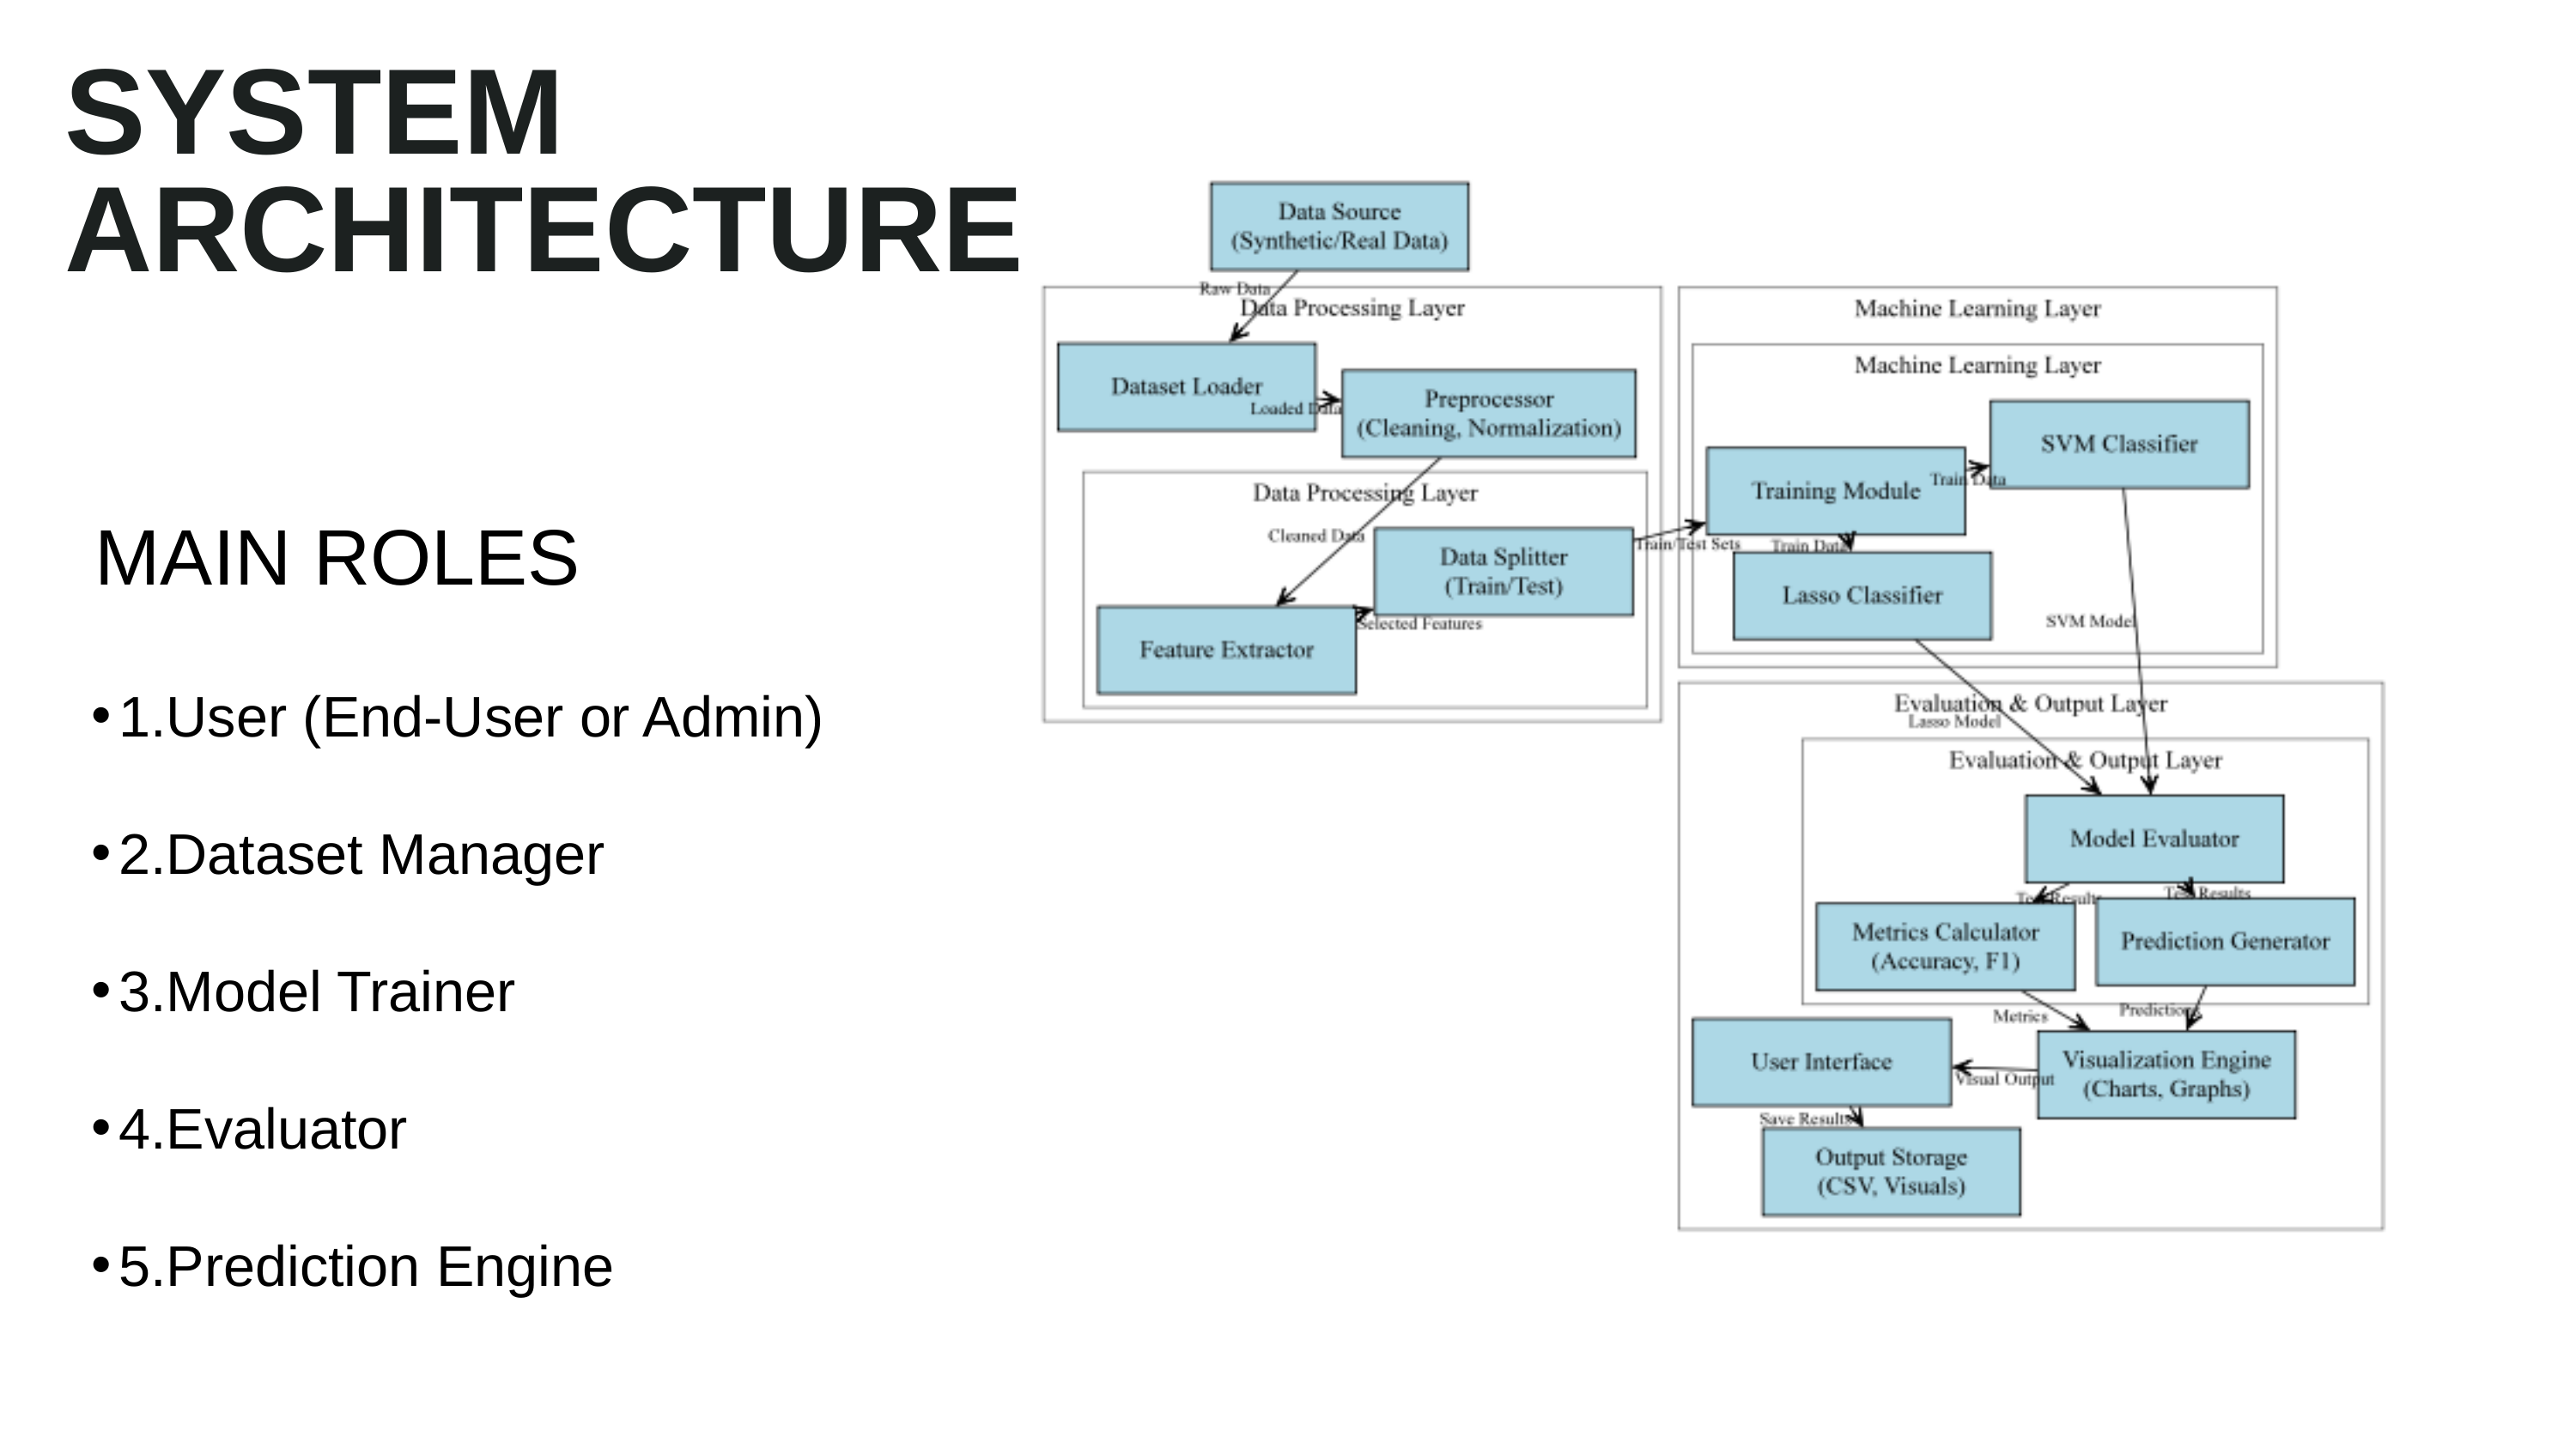

SYSTEM ARCHITECTURE

MAIN ROLES
1.User (End-User or Admin)

2.Dataset Manager

3.Model Trainer

4.Evaluator

5.Prediction Engine